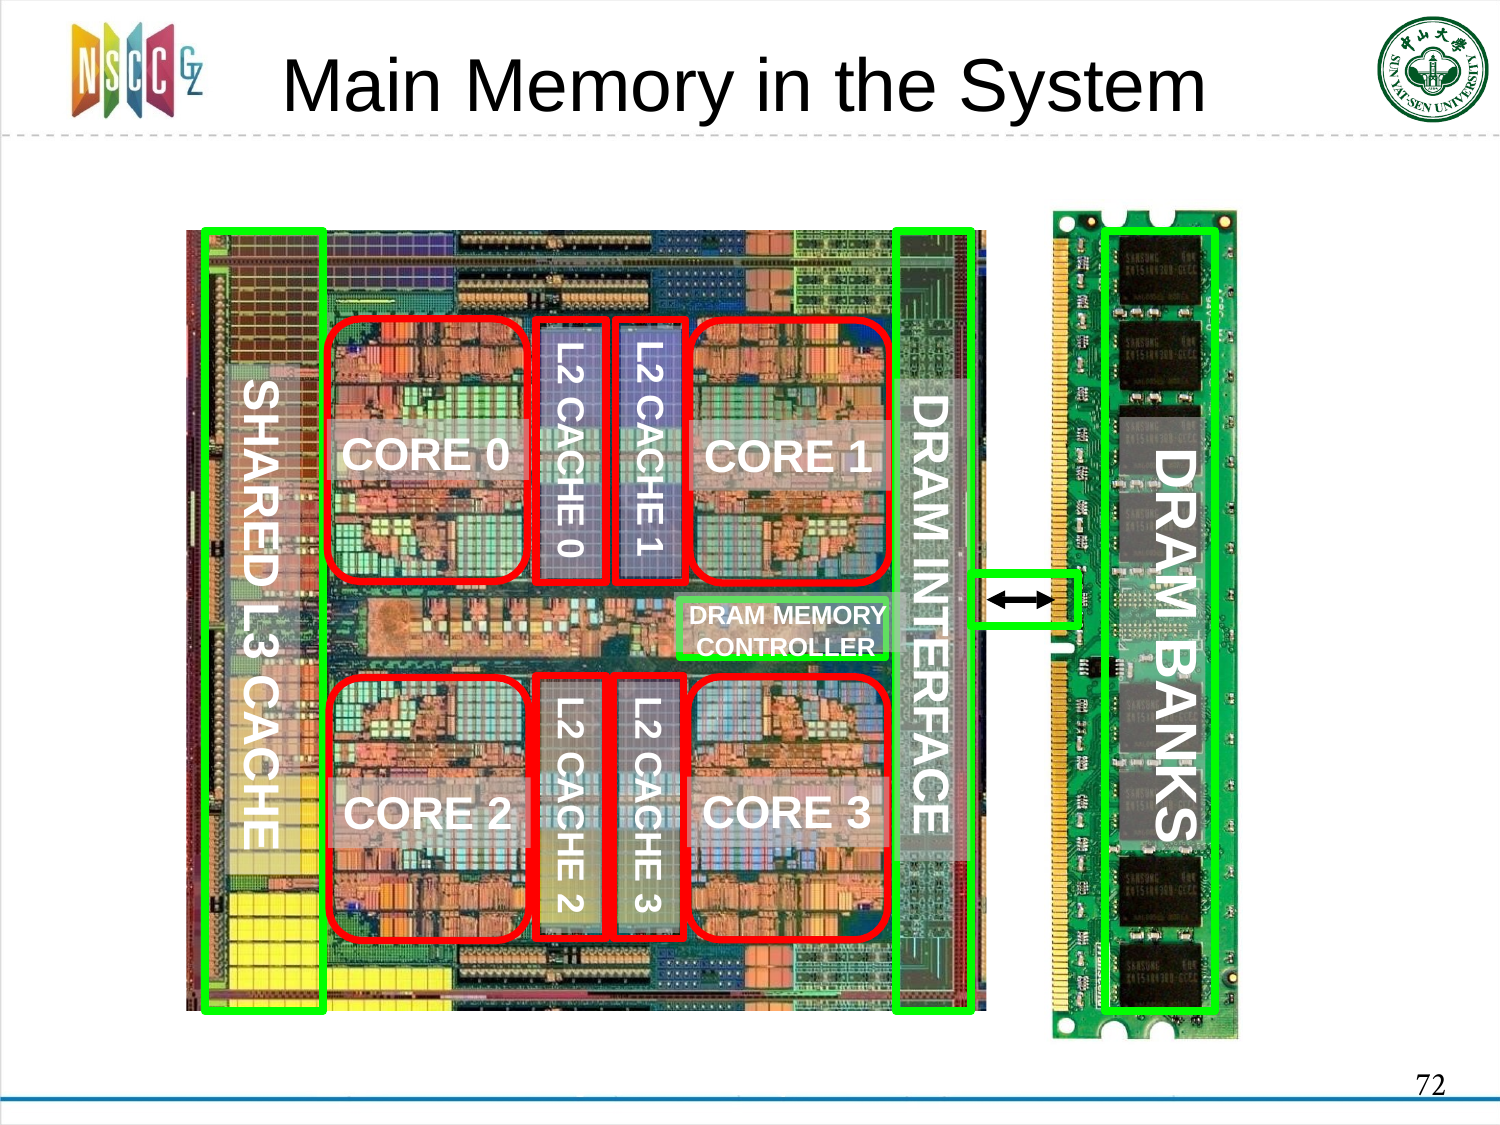

# Main Memory in the System

DRAM BANKS

L2 CACHE 1
L2 CACHE 0

SHARED L3 CACHE

DRAM INTERFACE

CORE 0

CORE 1

DRAM MEMORY  CONTROLLER

L2 CACHE 2
L2 CACHE 3

CORE 3
CORE 2
72